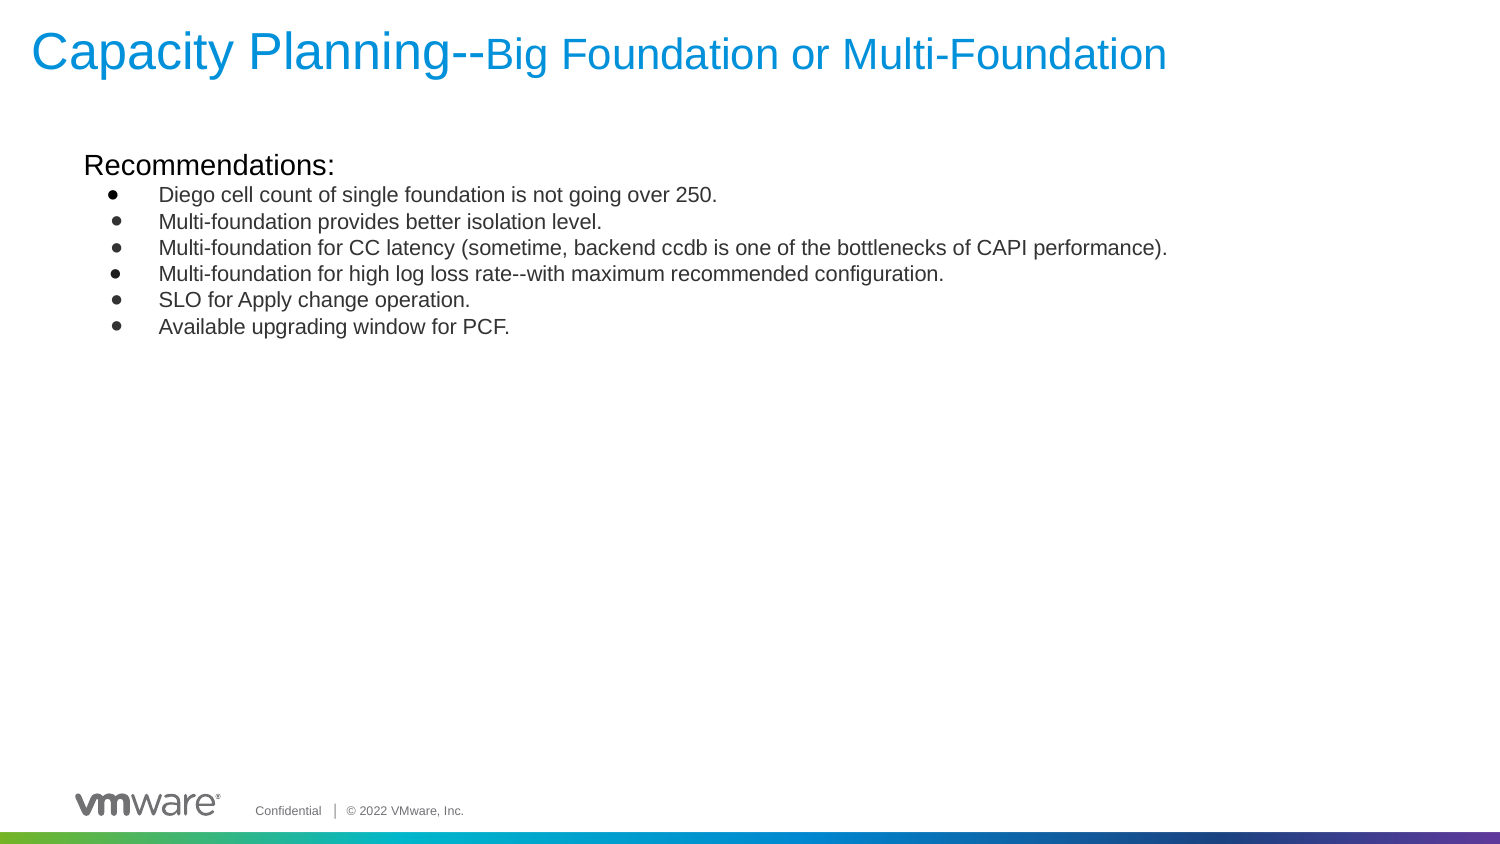

# Capacity Planning--Big Foundation or Multi-Foundation
Recommendations:
Diego cell count of single foundation is not going over 250.
Multi-foundation provides better isolation level.
Multi-foundation for CC latency (sometime, backend ccdb is one of the bottlenecks of CAPI performance).
Multi-foundation for high log loss rate--with maximum recommended configuration.
SLO for Apply change operation.
Available upgrading window for PCF.